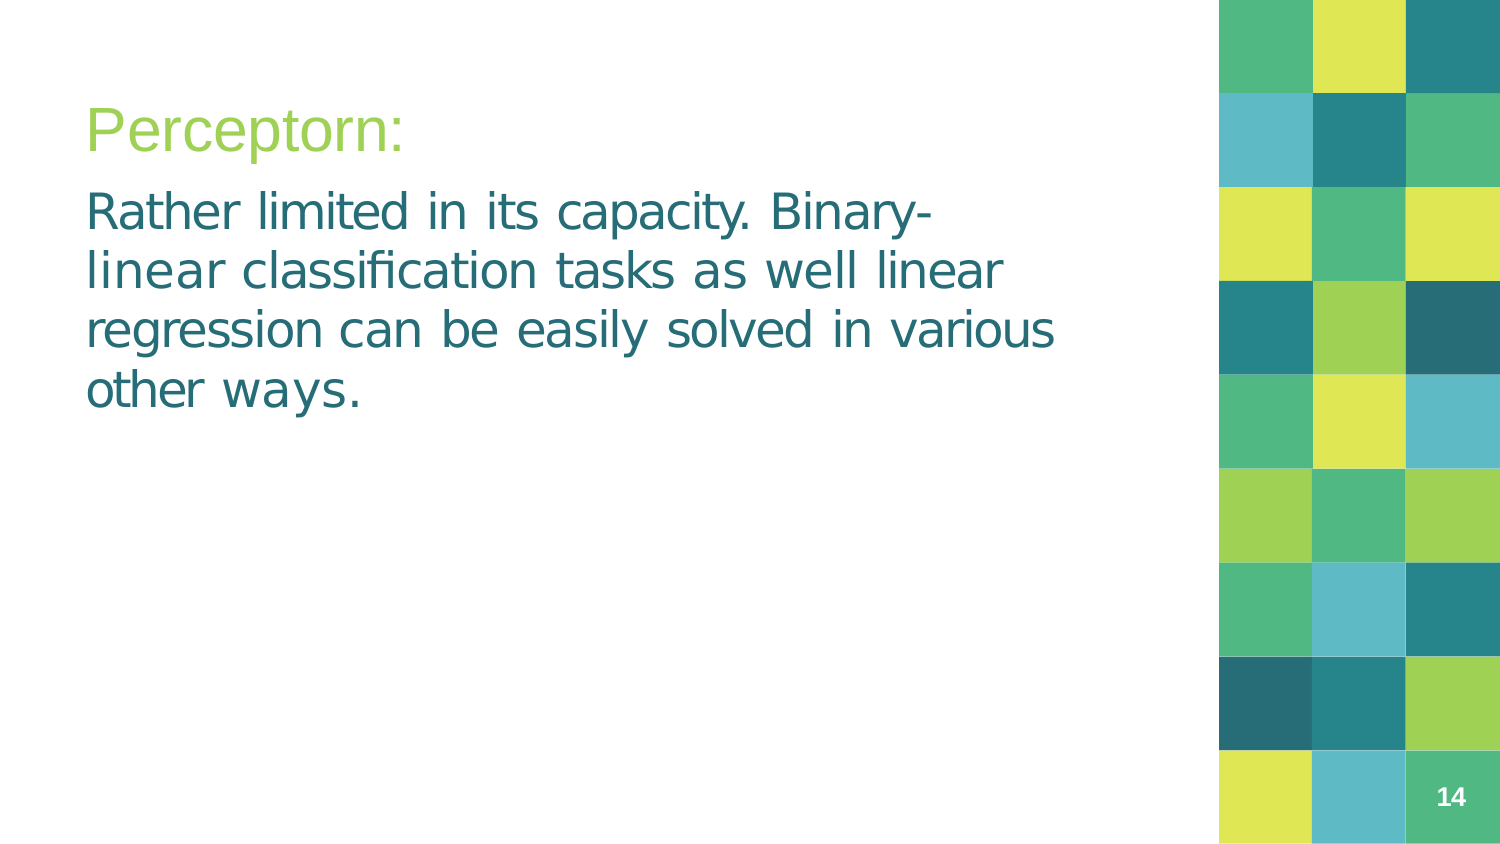

Perceptorn:
Rather limited in its capacity. Binary-linear classification tasks as well linear regression can be easily solved in various other ways.
14